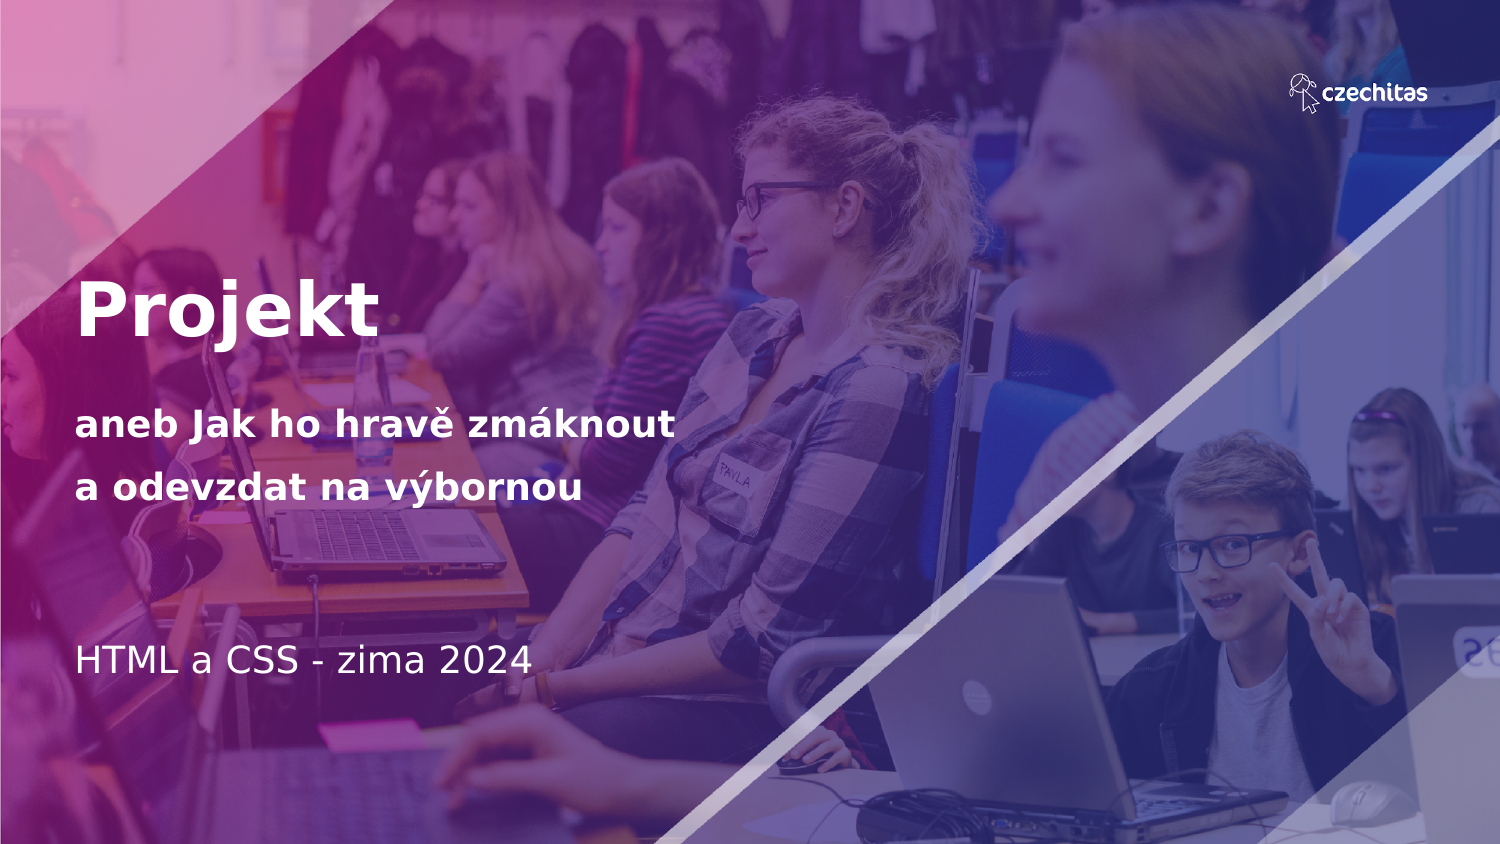

# Projekt aneb Jak ho hravě zmáknout a odevzdat na výbornou
HTML a CSS - zima 2024